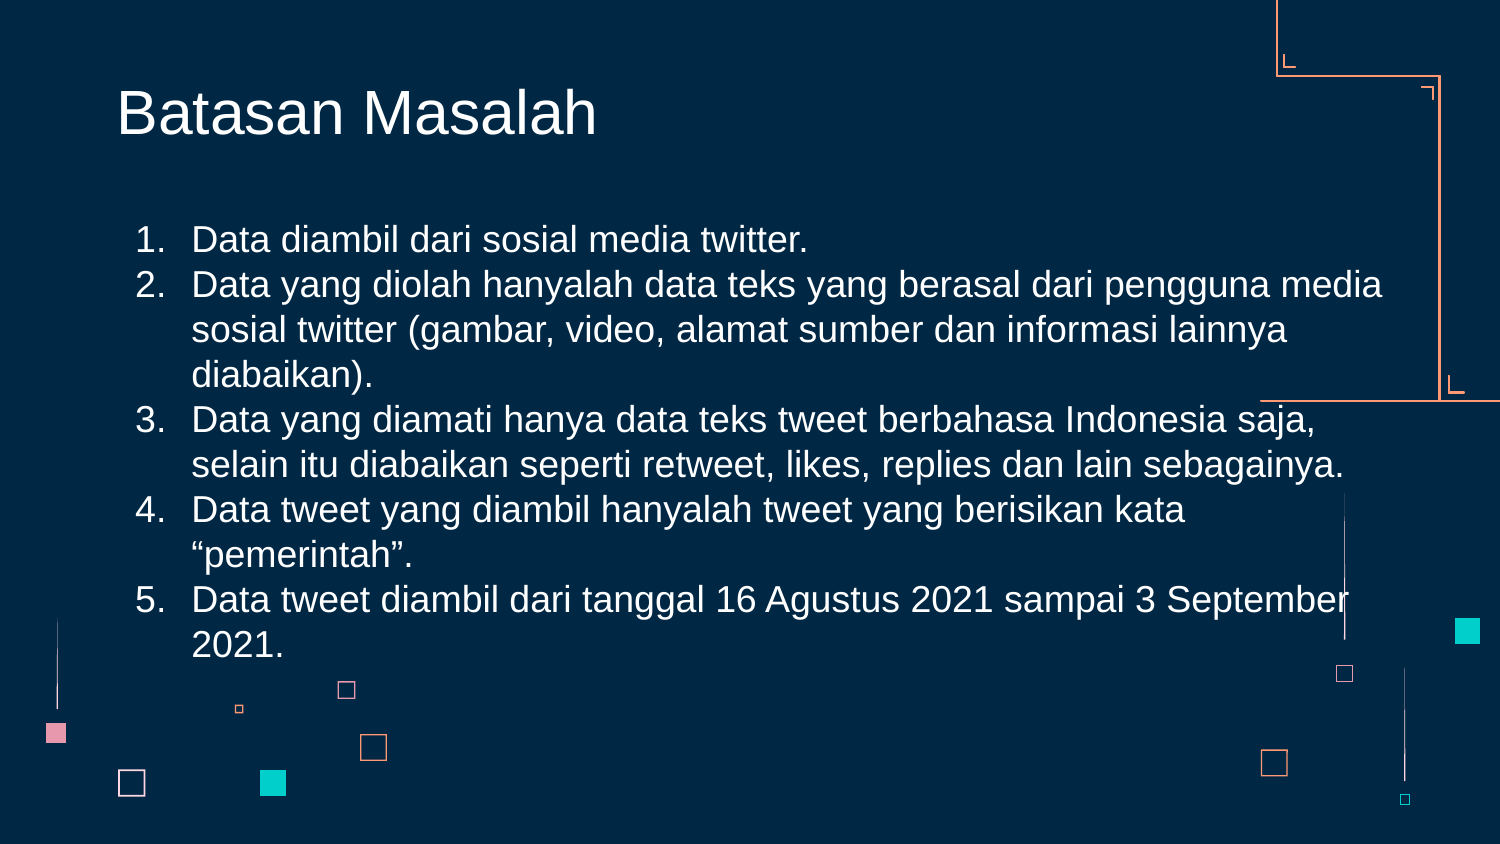

# Batasan Masalah
Data diambil dari sosial media twitter.
Data yang diolah hanyalah data teks yang berasal dari pengguna media sosial twitter (gambar, video, alamat sumber dan informasi lainnya diabaikan).
Data yang diamati hanya data teks tweet berbahasa Indonesia saja, selain itu diabaikan seperti retweet, likes, replies dan lain sebagainya.
Data tweet yang diambil hanyalah tweet yang berisikan kata “pemerintah”.
Data tweet diambil dari tanggal 16 Agustus 2021 sampai 3 September 2021.